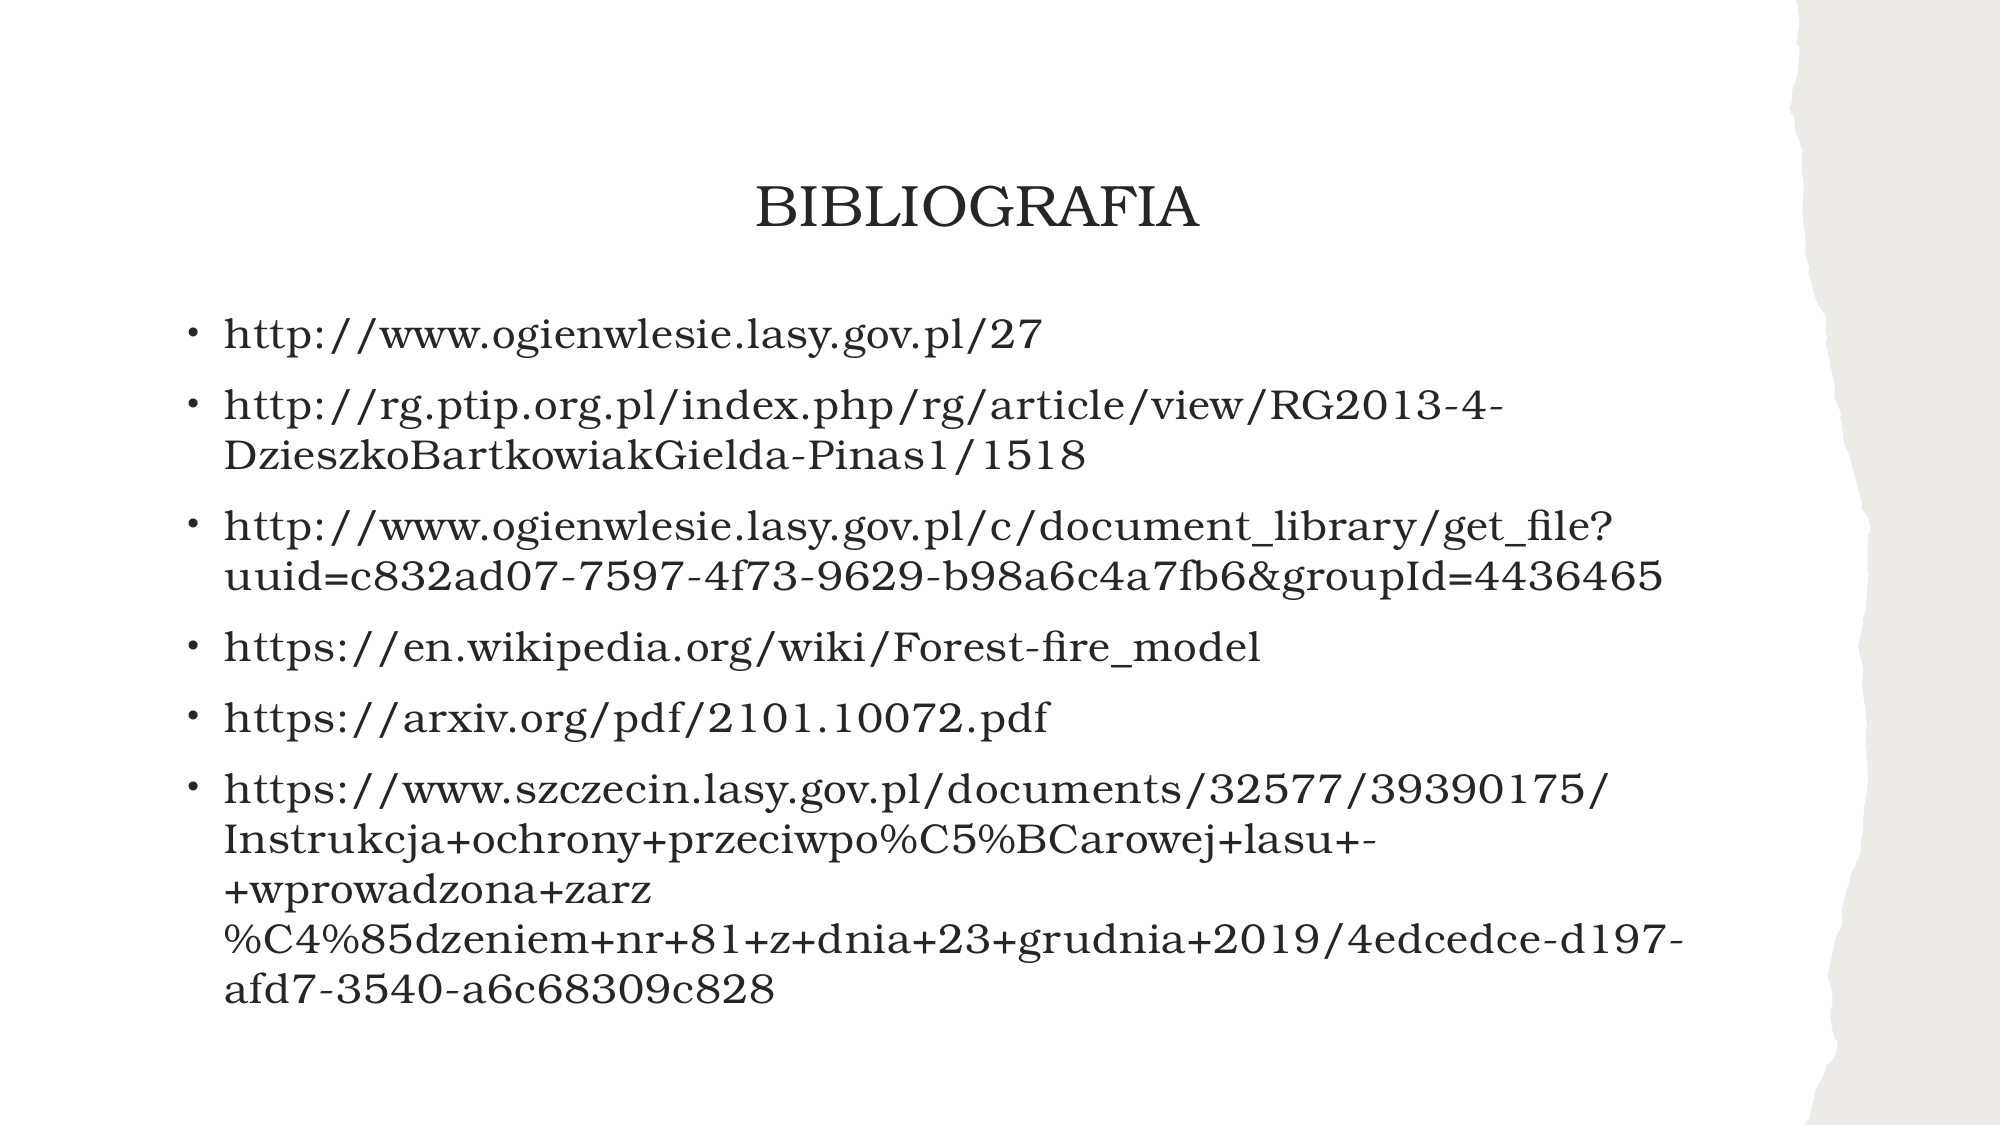

# Bibliografia
http://www.ogienwlesie.lasy.gov.pl/27
http://rg.ptip.org.pl/index.php/rg/article/view/RG2013-4-DzieszkoBartkowiakGielda-Pinas1/1518
http://www.ogienwlesie.lasy.gov.pl/c/document_library/get_file?uuid=c832ad07-7597-4f73-9629-b98a6c4a7fb6&groupId=4436465
https://en.wikipedia.org/wiki/Forest-fire_model
https://arxiv.org/pdf/2101.10072.pdf
https://www.szczecin.lasy.gov.pl/documents/32577/39390175/Instrukcja+ochrony+przeciwpo%C5%BCarowej+lasu+-+wprowadzona+zarz%C4%85dzeniem+nr+81+z+dnia+23+grudnia+2019/4edcedce-d197-afd7-3540-a6c68309c828